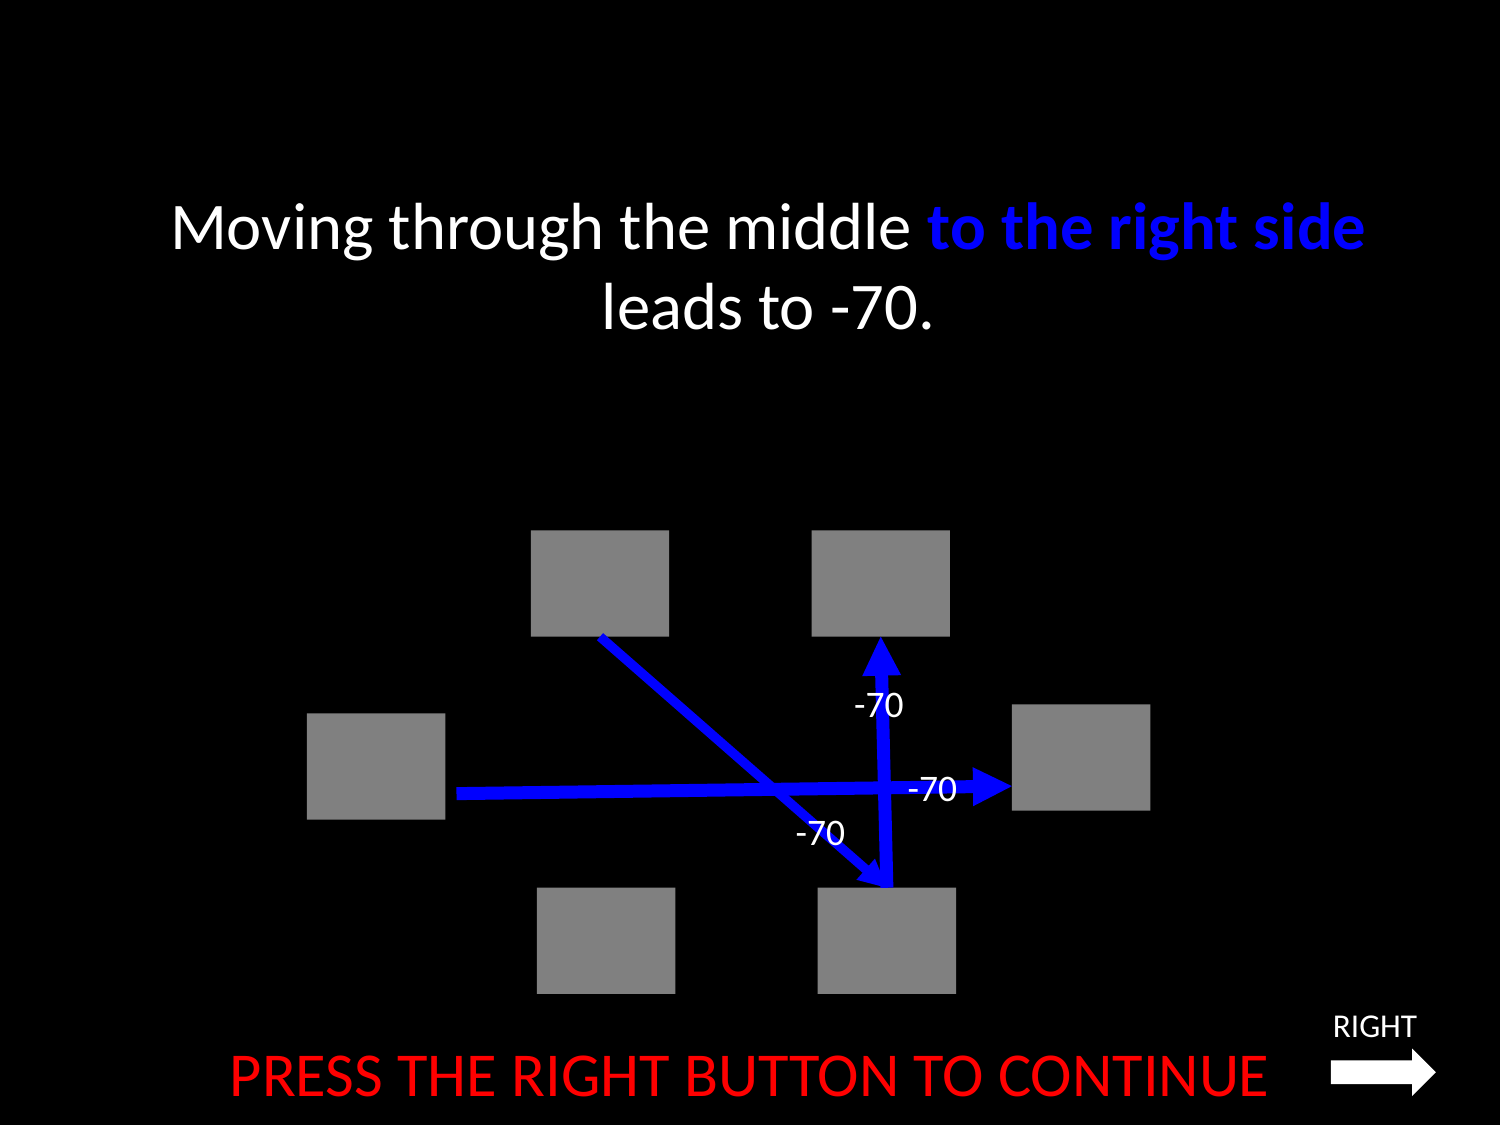

Moving through the middle to the right side leads to -70.

-70

-70
-70

RIGHT
PRESS THE RIGHT BUTTON TO CONTINUE